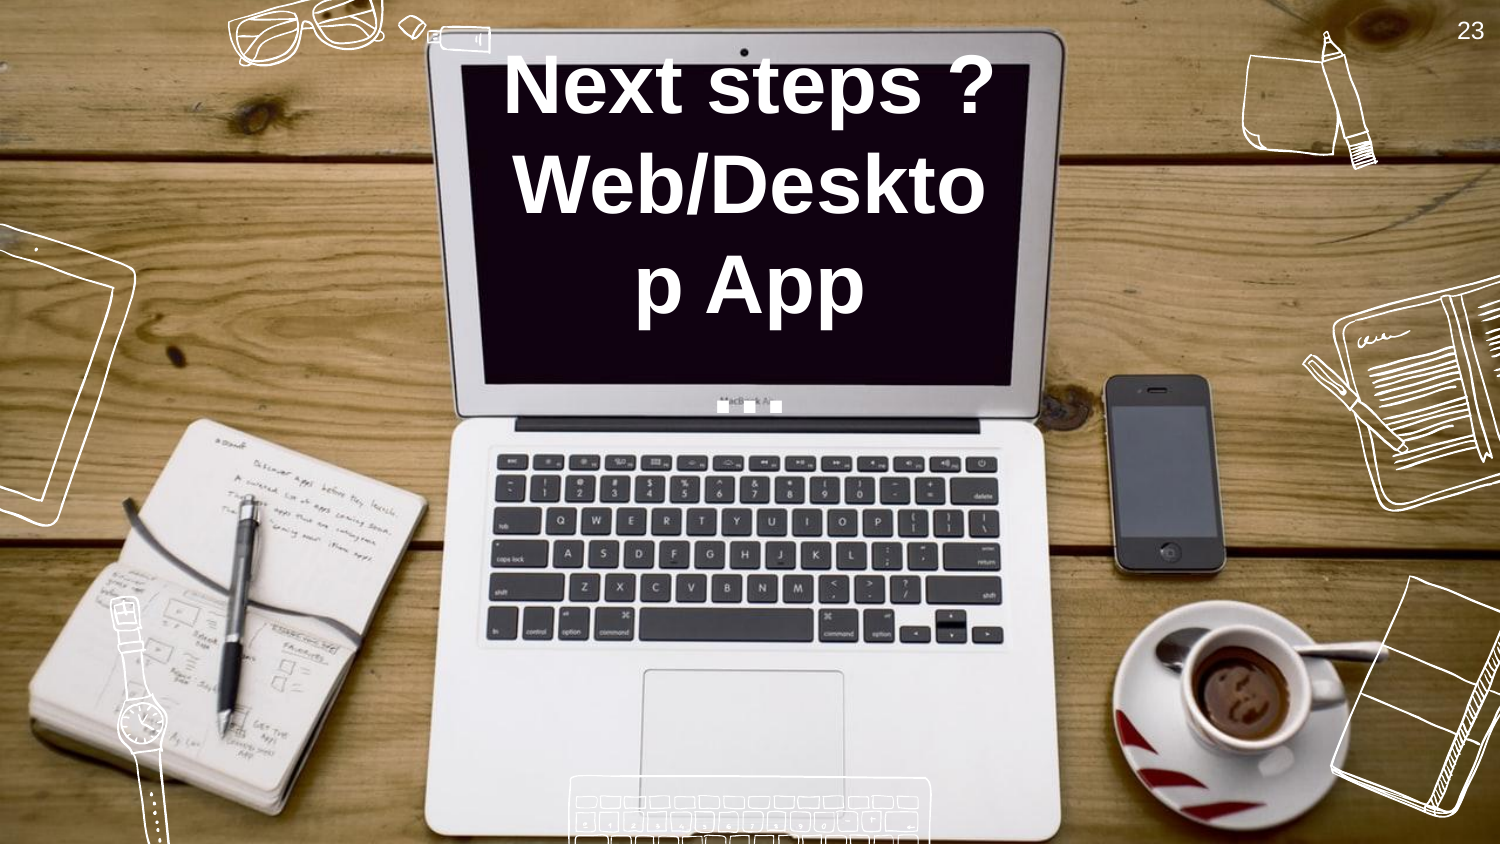

23
Next steps ?
Web/Desktop App
…